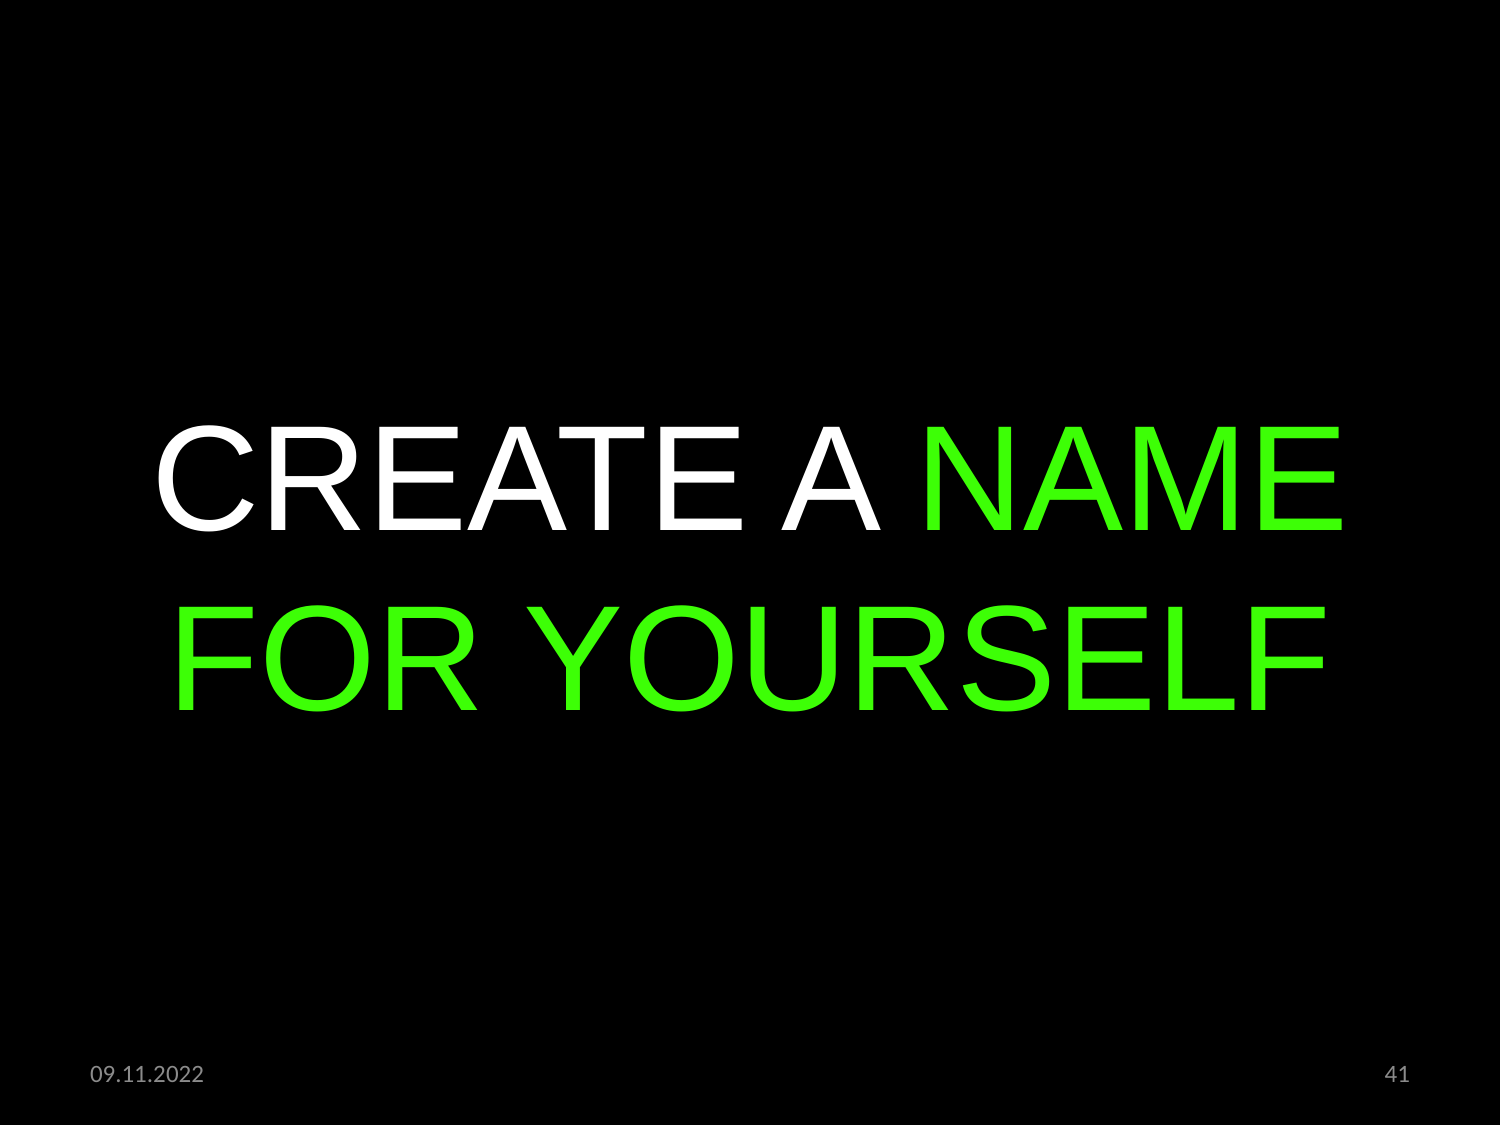

CREATE A NAME FOR YOURSELF
09.11.2022
41